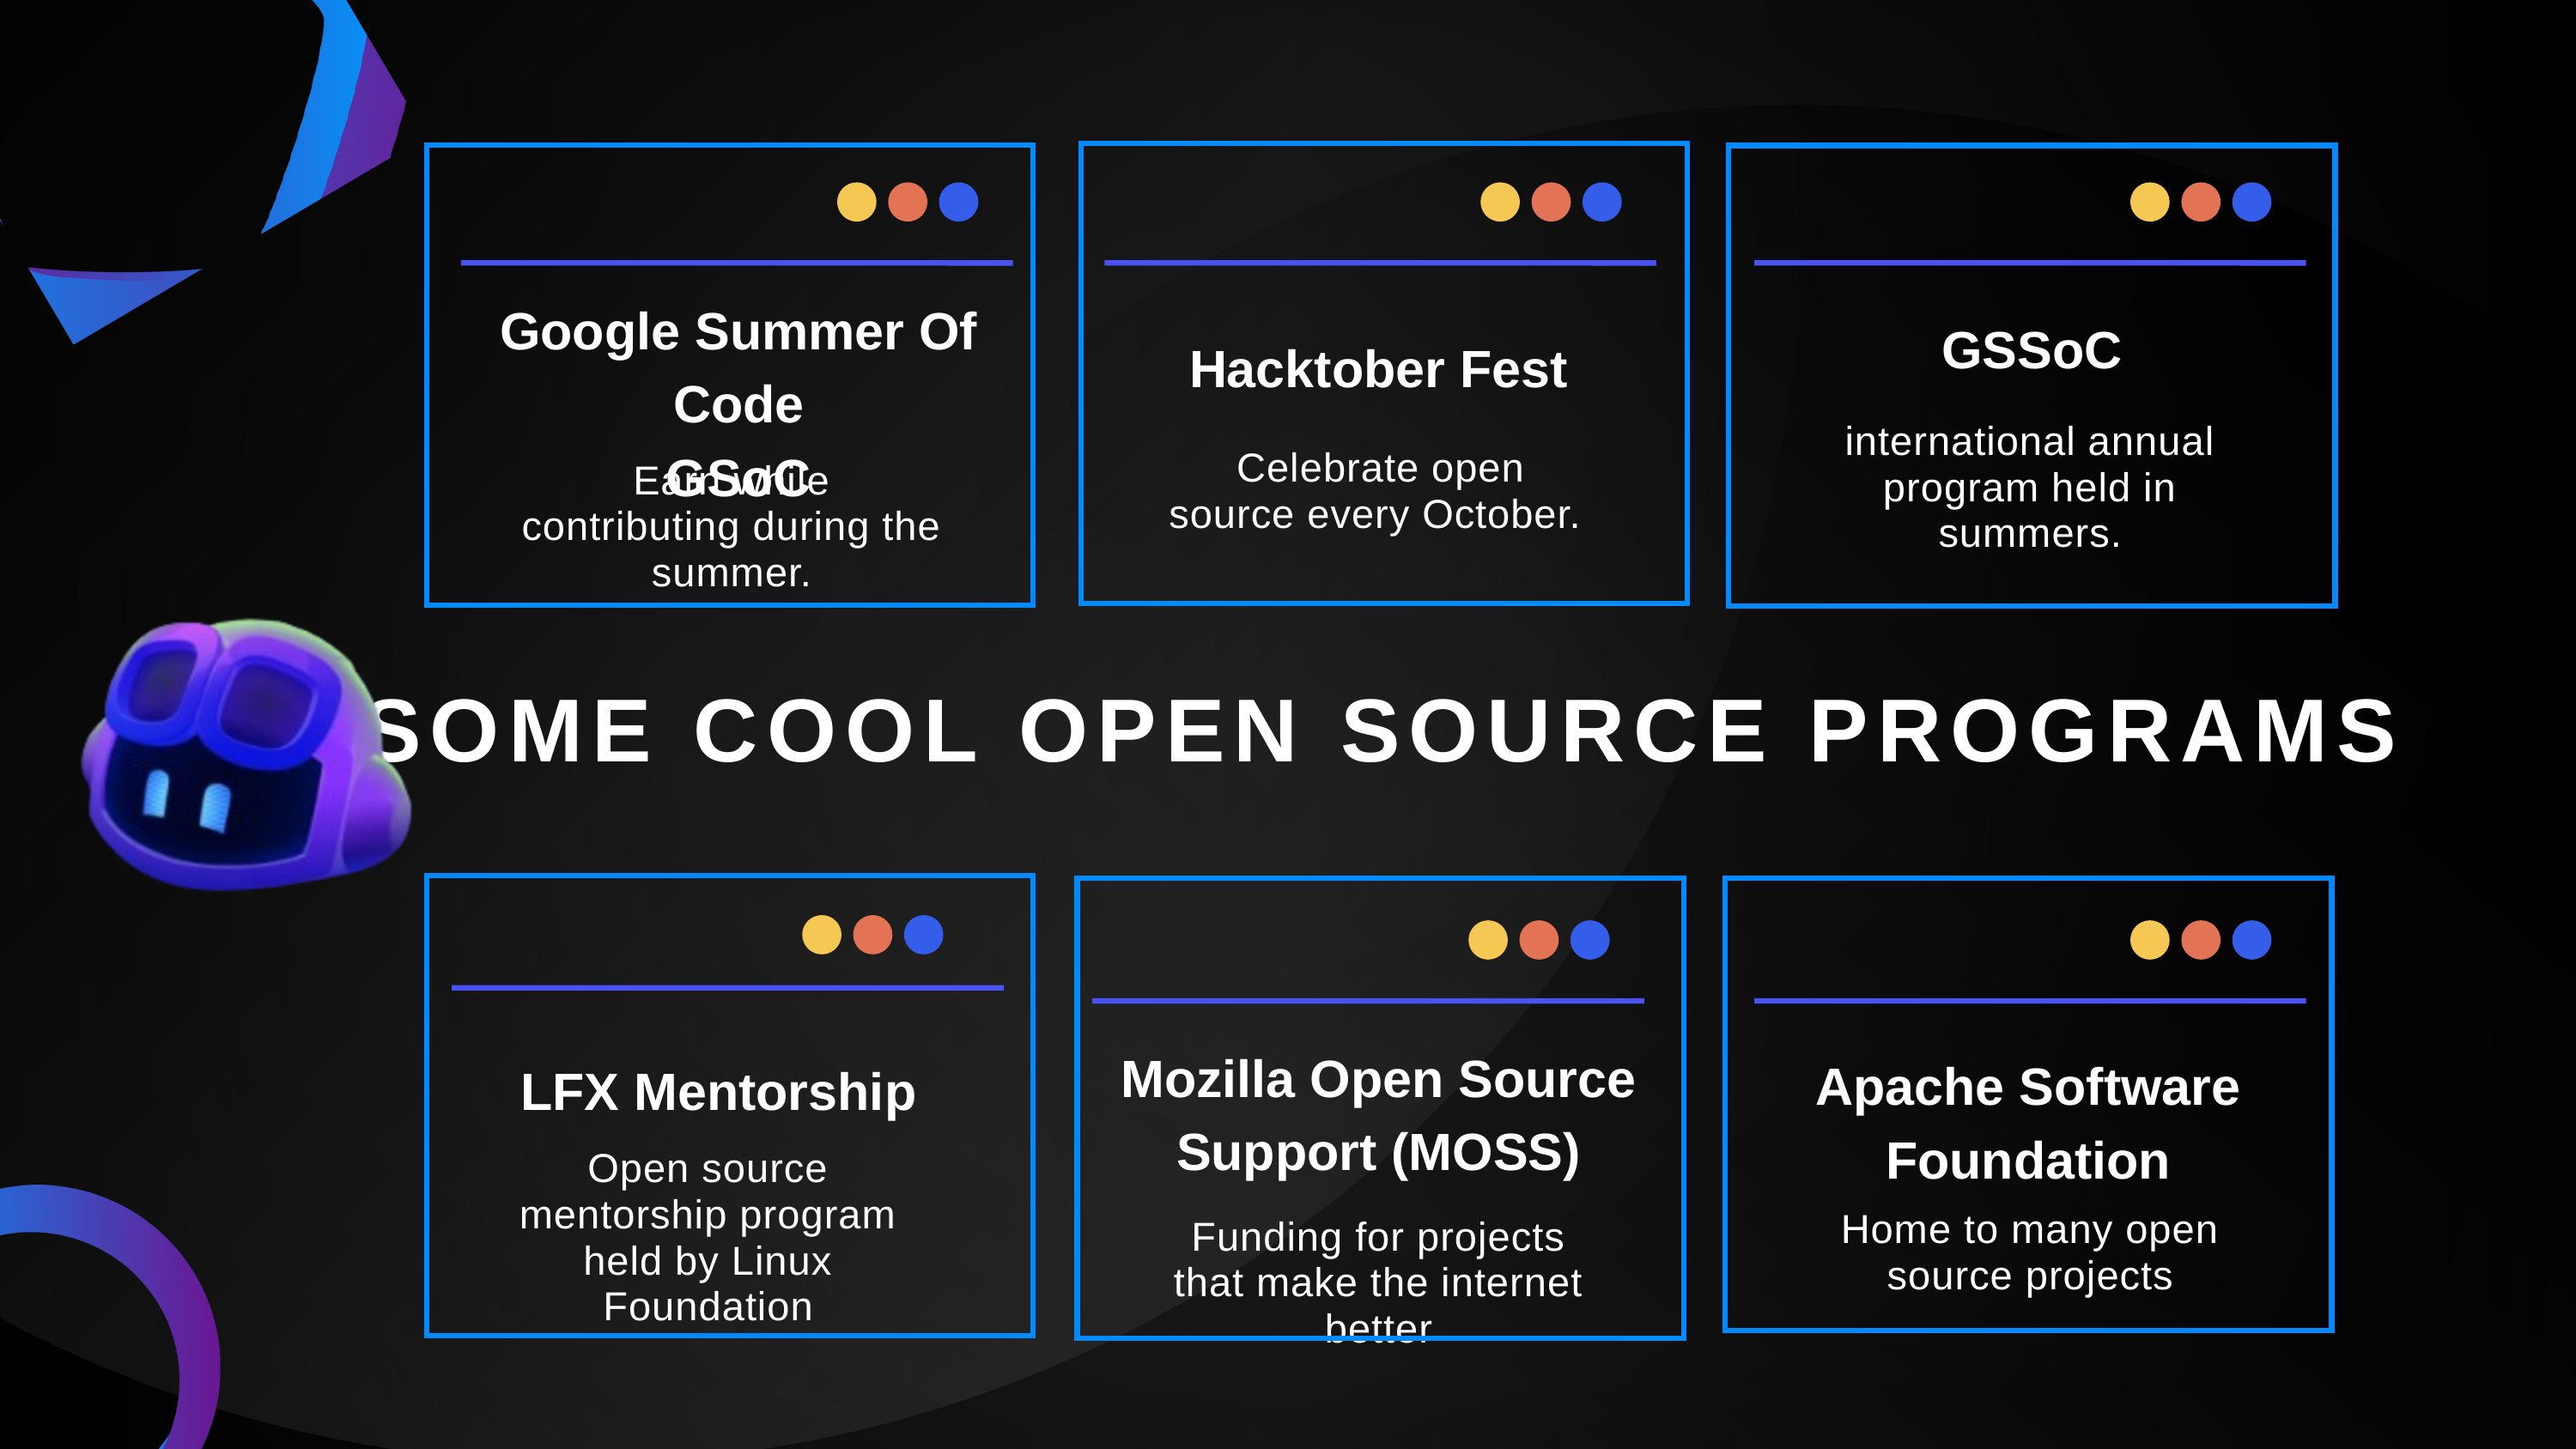

Google Summer Of Code
GSoC
GSSoC
Hacktober Fest
international annual program held in summers.

 Celebrate open source every October.

Earn while contributing during the summer.

SOME COOL OPEN SOURCE PROGRAMS

Mozilla Open Source Support (MOSS)
Apache Software Foundation
LFX Mentorship
Open source mentorship program held by Linux Foundation

Home to many open source projects
Funding for projects that make the internet better